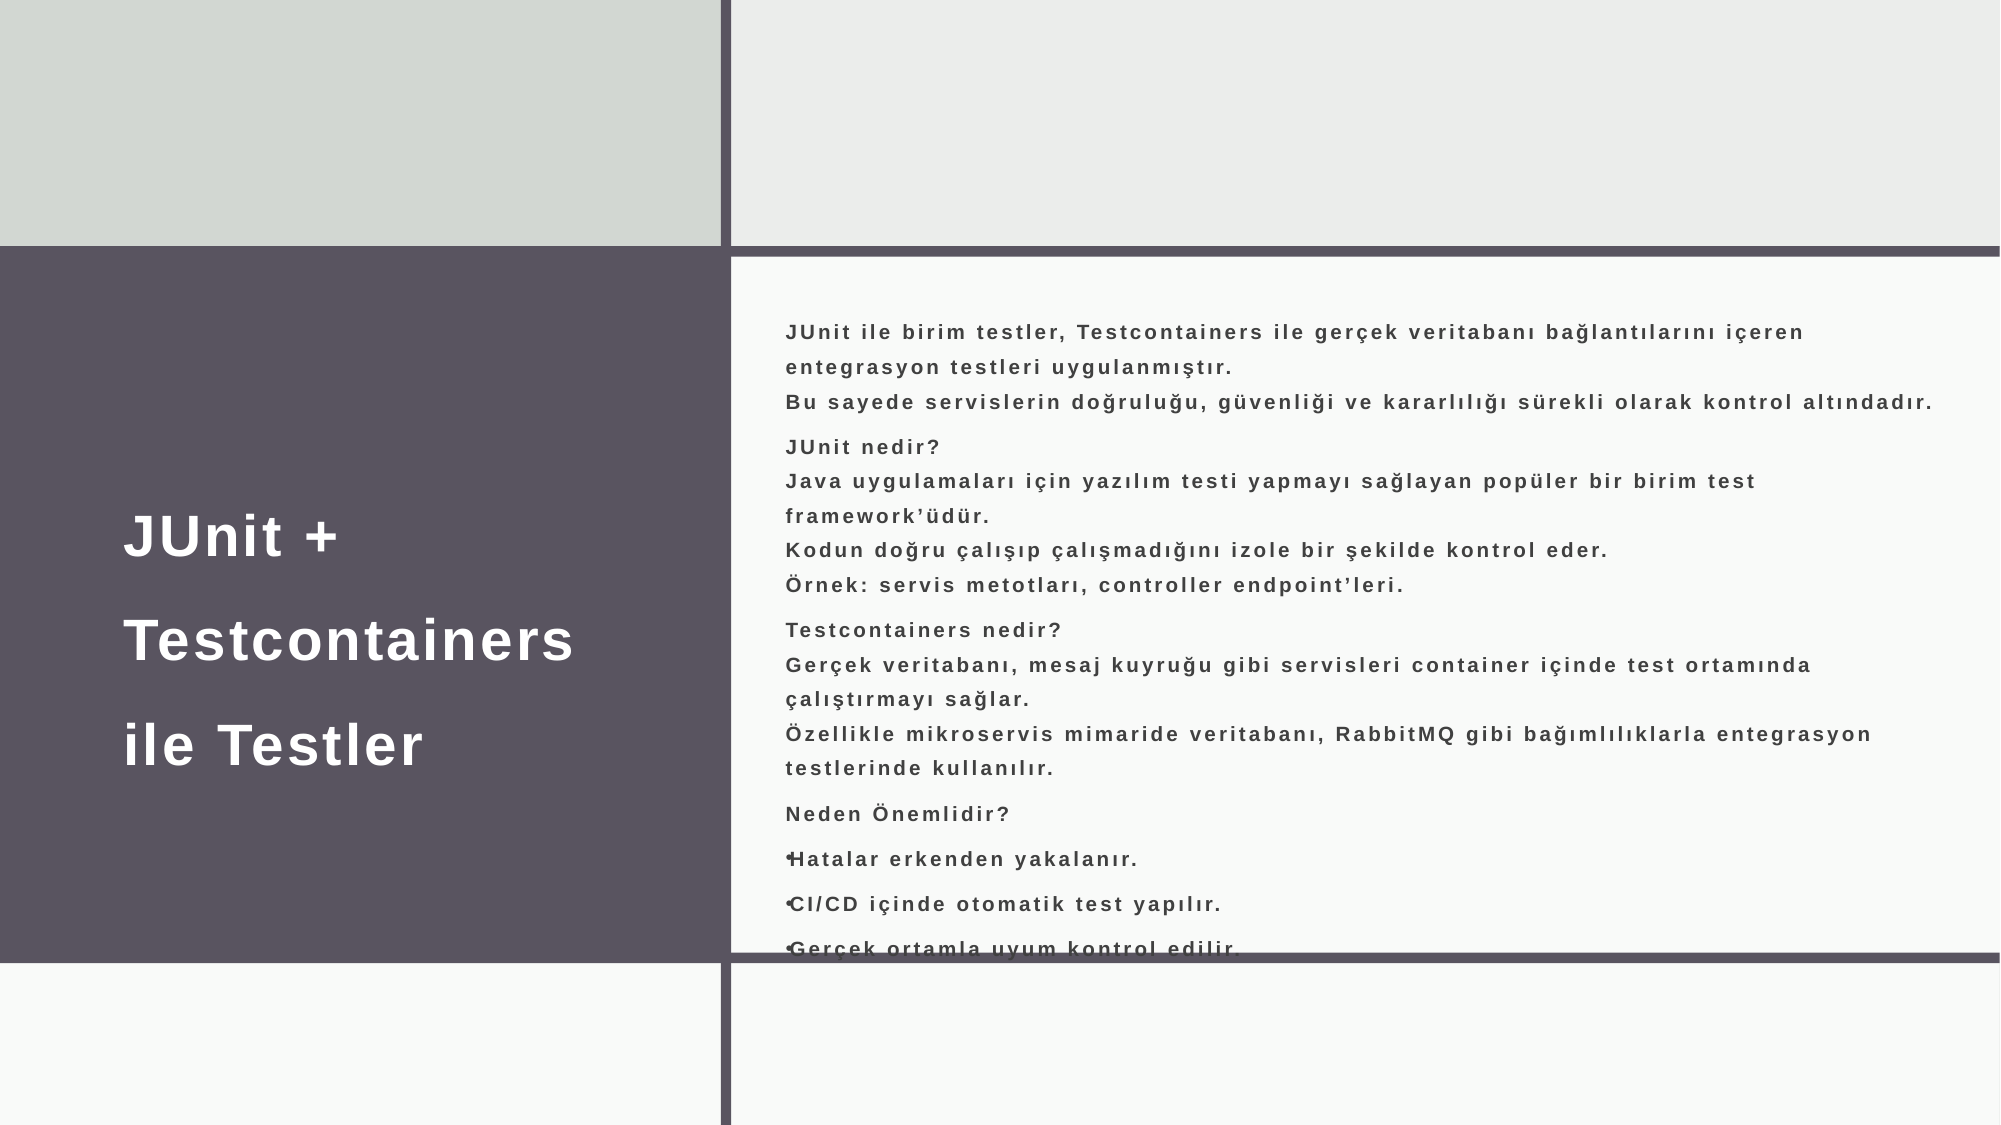

JUnit ile birim testler, Testcontainers ile gerçek veritabanı bağlantılarını içeren entegrasyon testleri uygulanmıştır.
Bu sayede servislerin doğruluğu, güvenliği ve kararlılığı sürekli olarak kontrol altındadır.
JUnit nedir?
Java uygulamaları için yazılım testi yapmayı sağlayan popüler bir birim test framework’üdür.
Kodun doğru çalışıp çalışmadığını izole bir şekilde kontrol eder.
Örnek: servis metotları, controller endpoint’leri.
Testcontainers nedir?
Gerçek veritabanı, mesaj kuyruğu gibi servisleri container içinde test ortamında çalıştırmayı sağlar.
Özellikle mikroservis mimaride veritabanı, RabbitMQ gibi bağımlılıklarla entegrasyon testlerinde kullanılır.
Neden Önemlidir?
Hatalar erkenden yakalanır.
CI/CD içinde otomatik test yapılır.
Gerçek ortamla uyum kontrol edilir.

# JUnit + Testcontainers ile Testler